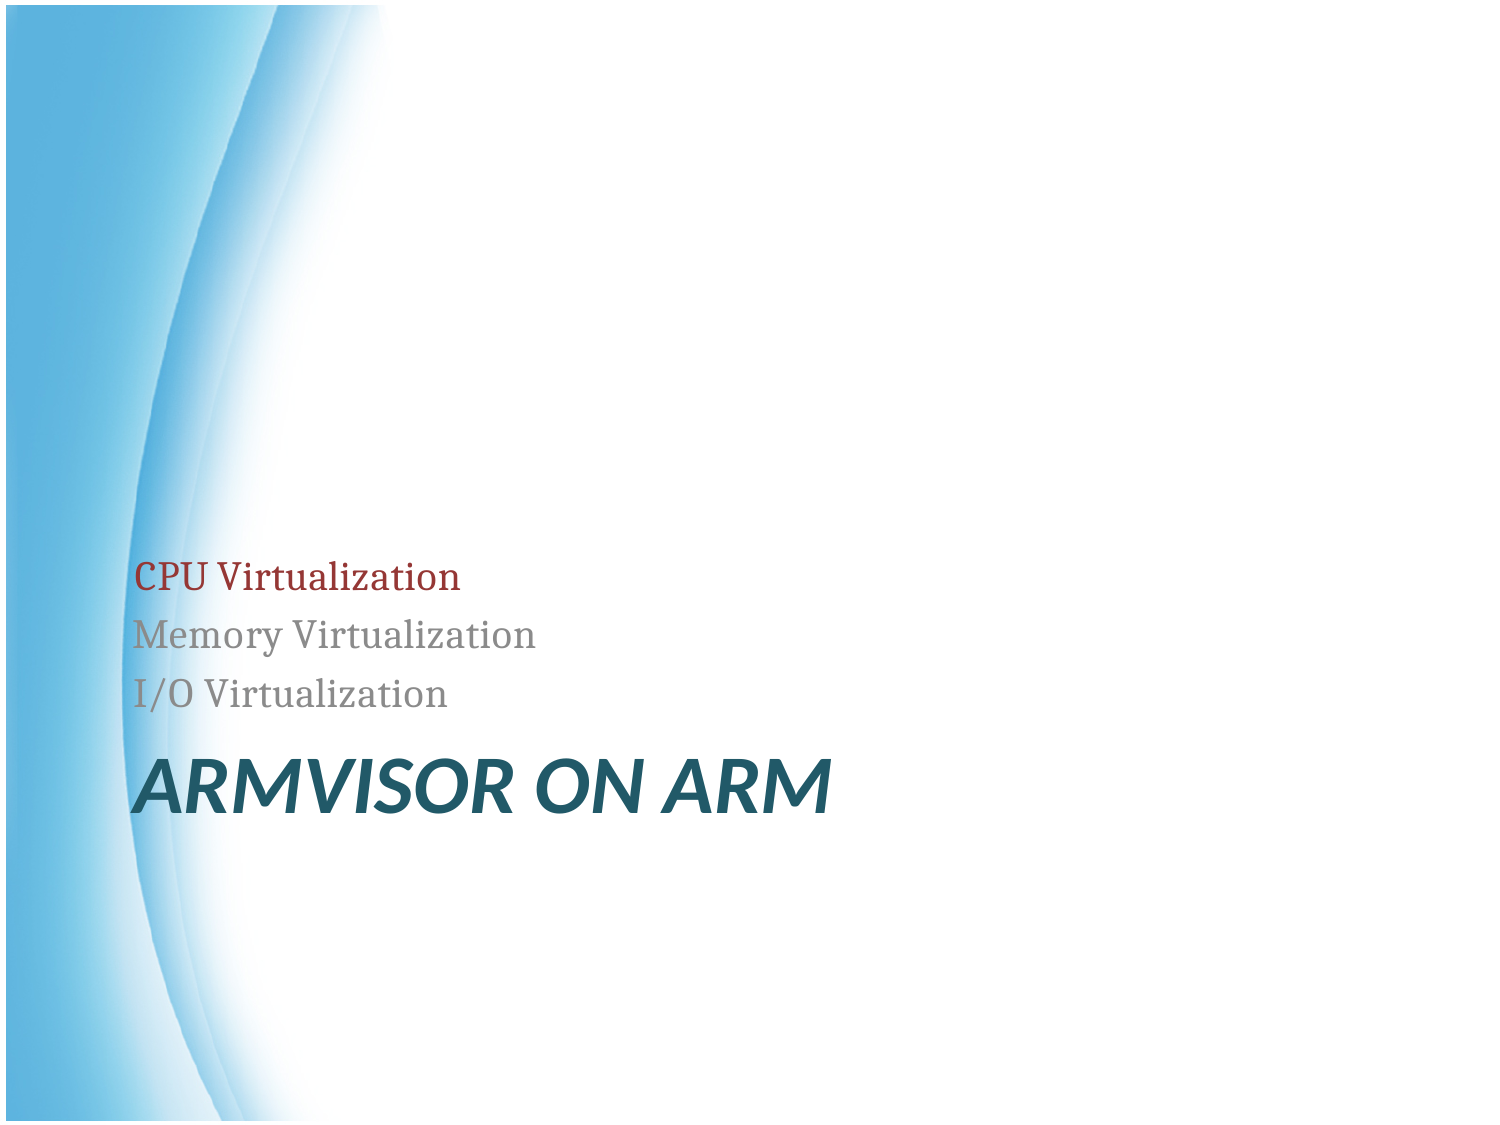

CPU Virtualization
Memory Virtualization
I/O Virtualization
# ARMvisor ON ARM